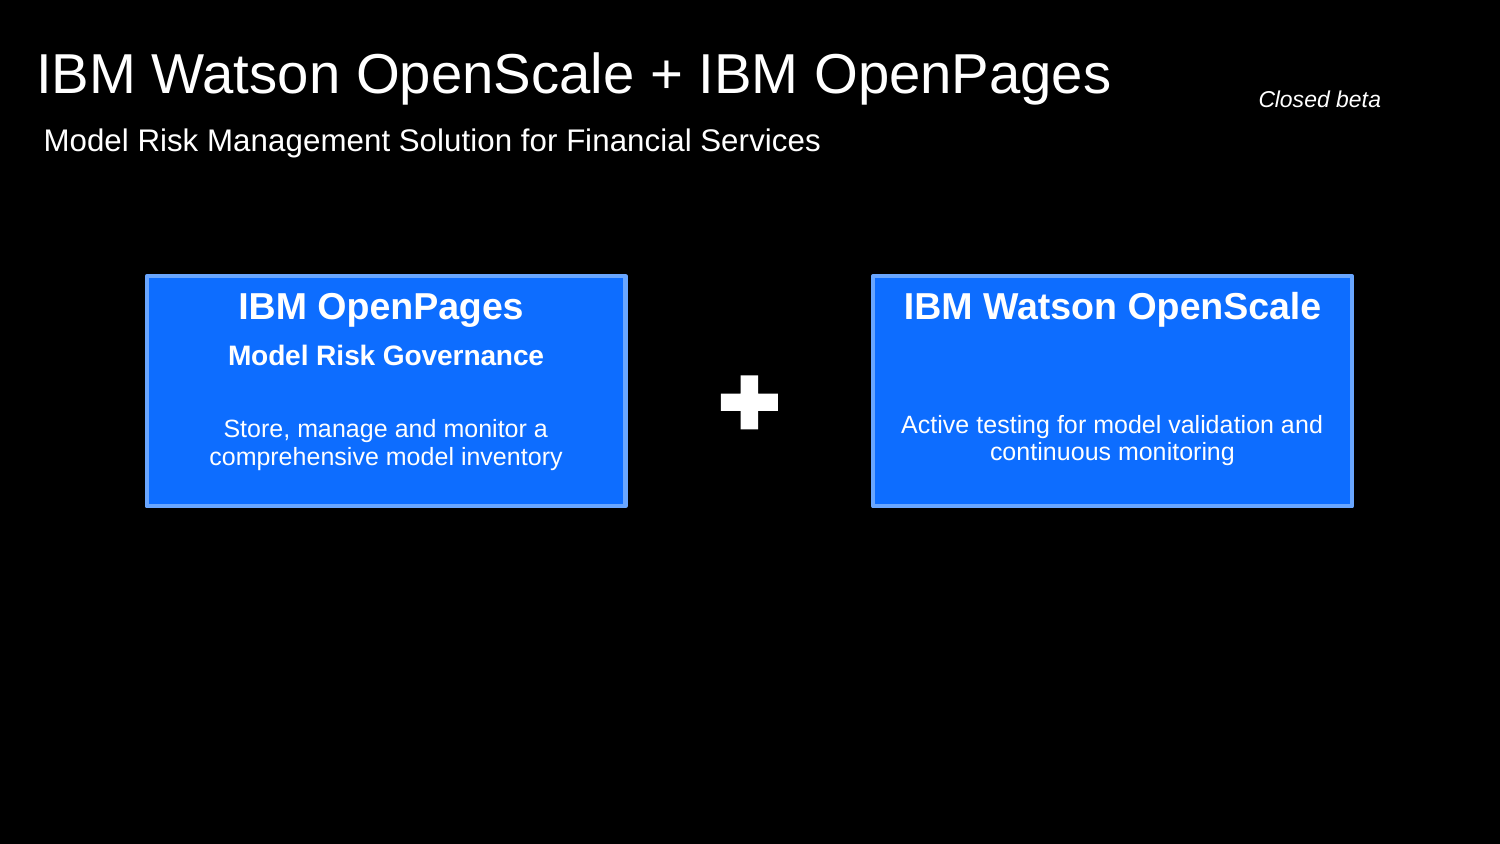

# IBM Watson OpenScale + IBM OpenPages
Closed beta
Model Risk Management Solution for Financial Services

IBM OpenPages
Model Risk Governance

Store, manage and monitor a comprehensive model inventory

IBM Watson OpenScale

Active testing for model validation and continuous monitoring